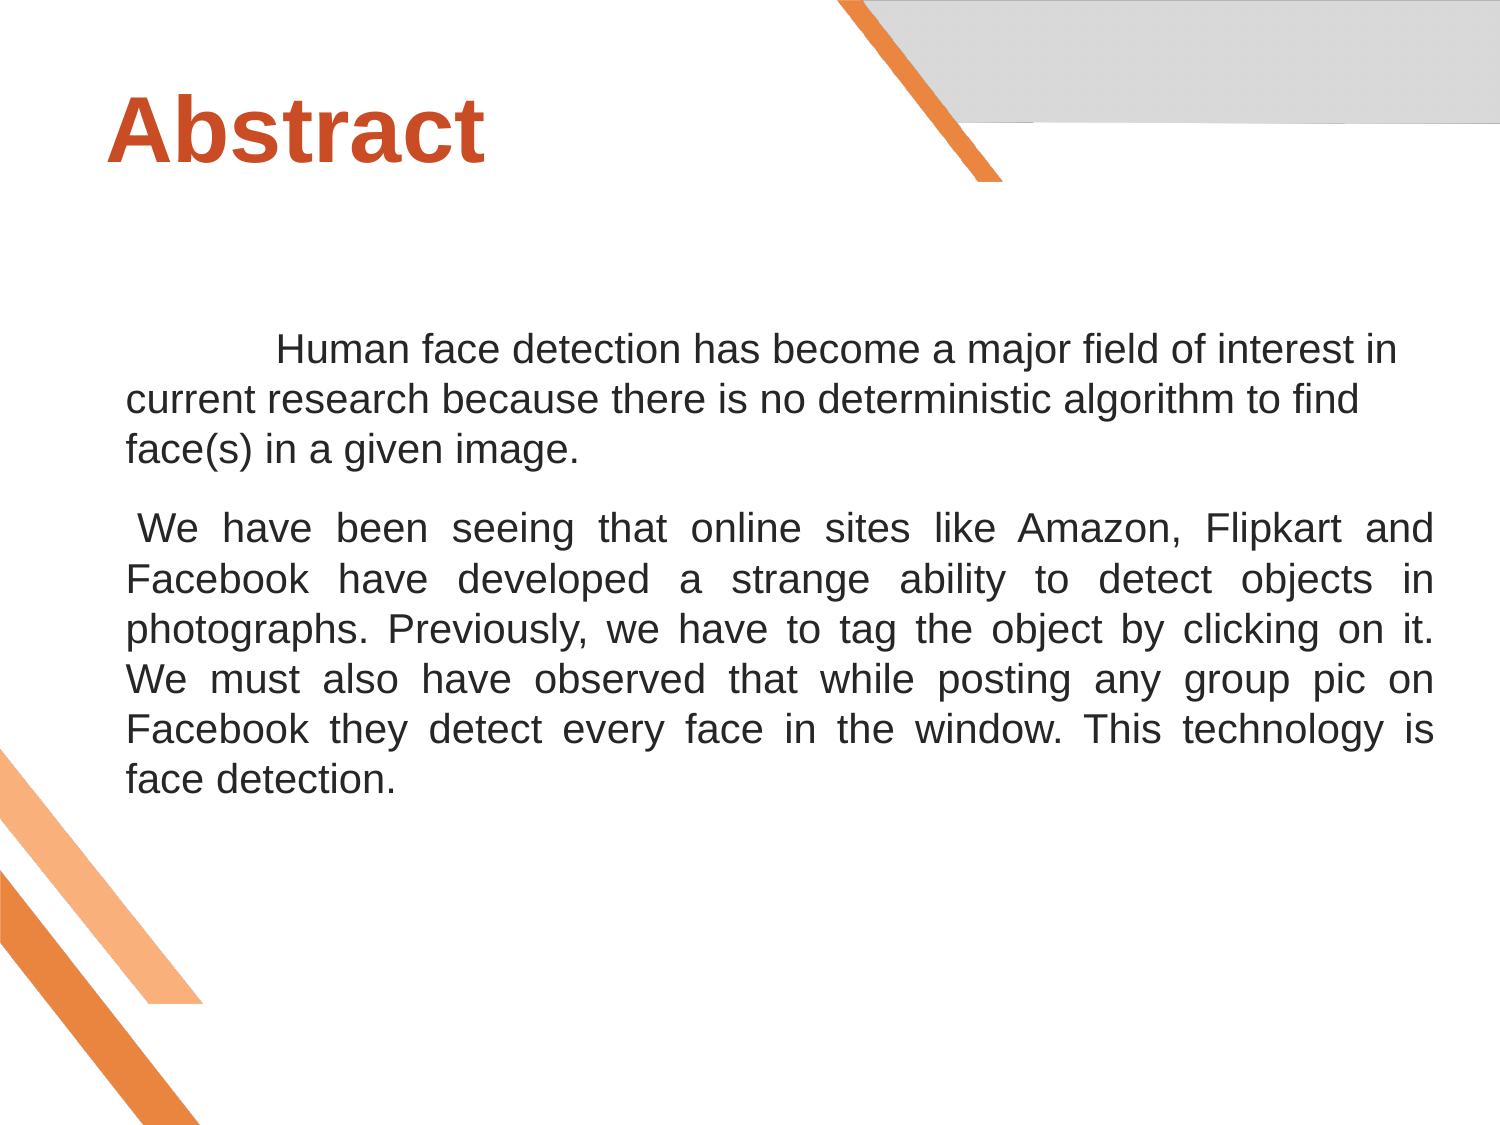

# Abstract
	Human face detection has become a major field of interest in current research because there is no deterministic algorithm to find face(s) in a given image.
 We have been seeing that online sites like Amazon, Flipkart and Facebook have developed a strange ability to detect objects in photographs. Previously, we have to tag the object by clicking on it. We must also have observed that while posting any group pic on Facebook they detect every face in the window. This technology is face detection.